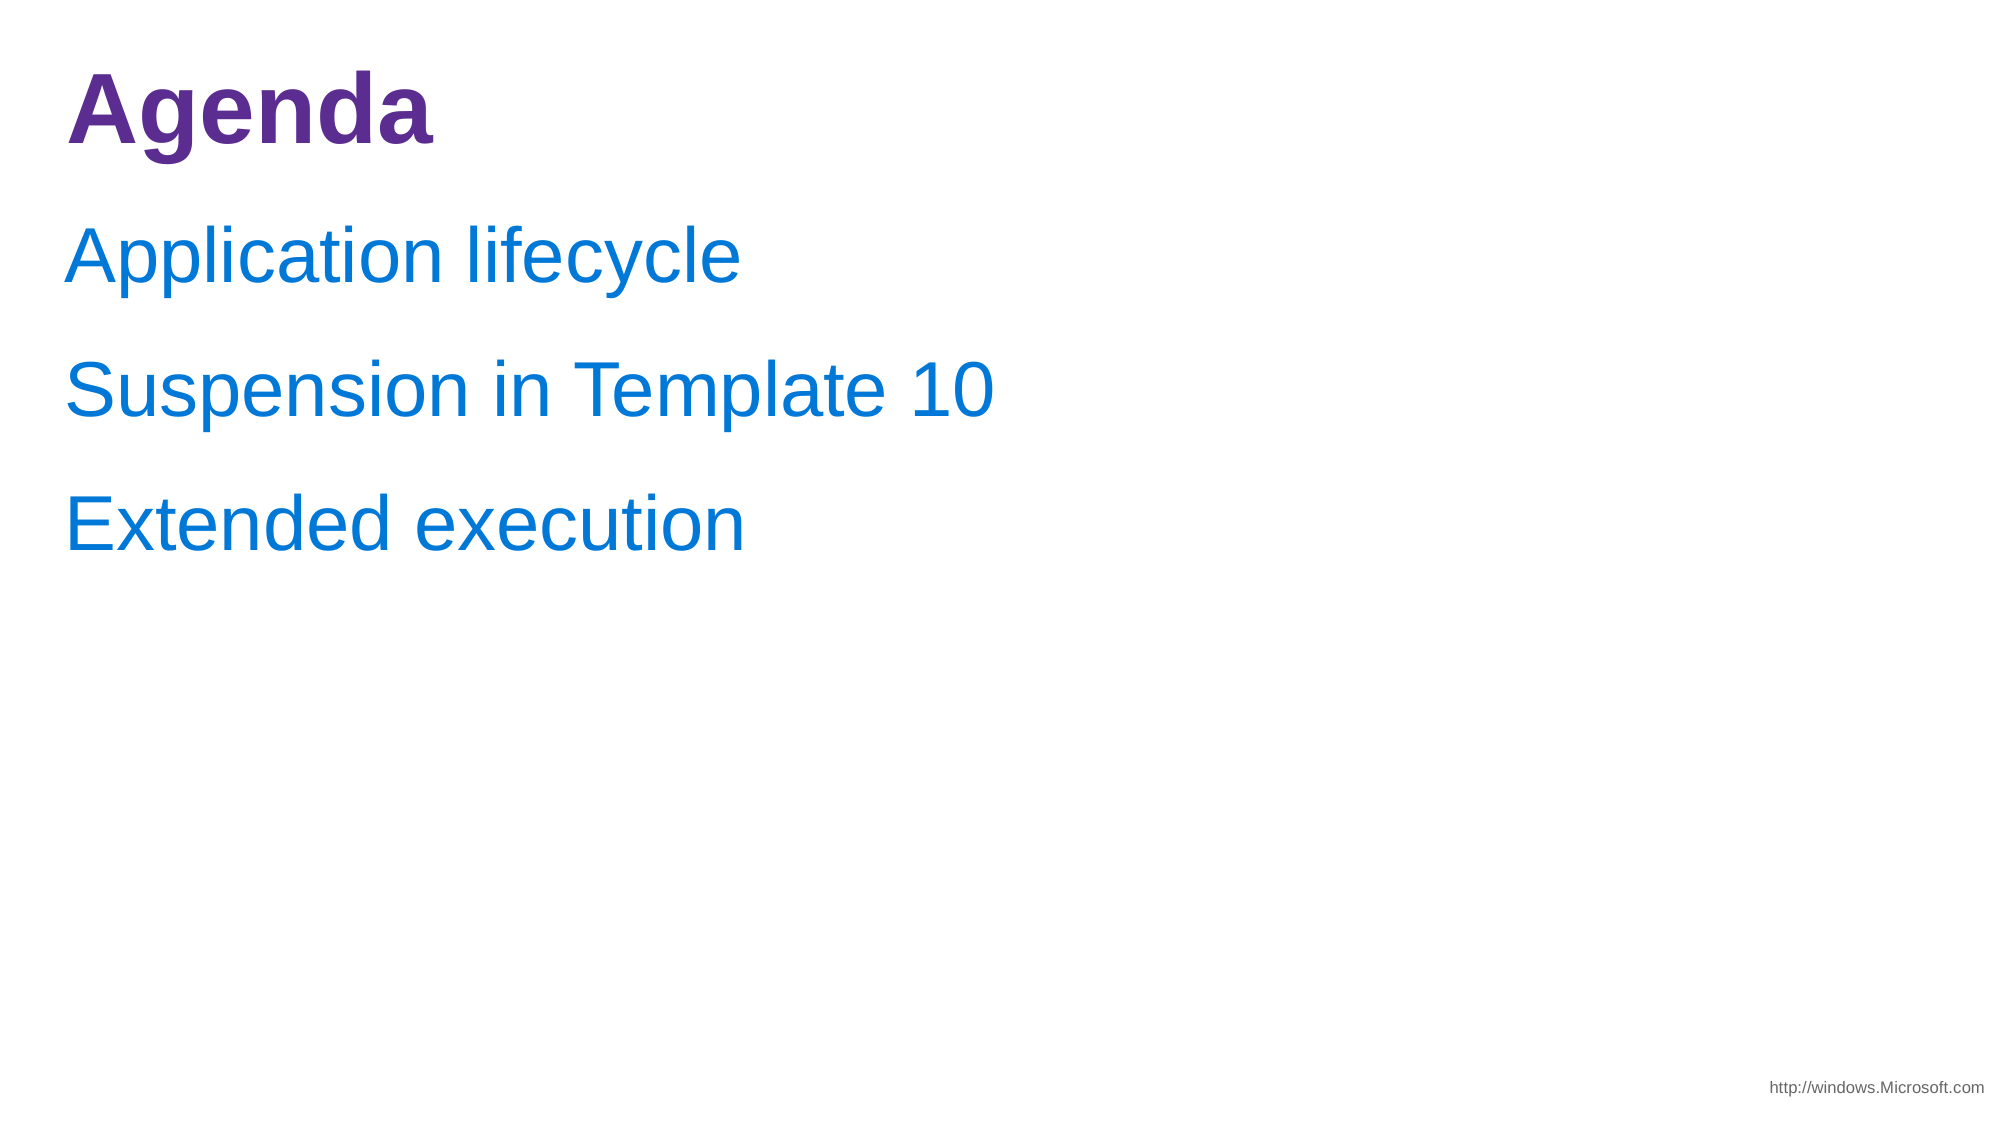

Application lifecycle
Suspension in Template 10
Extended execution